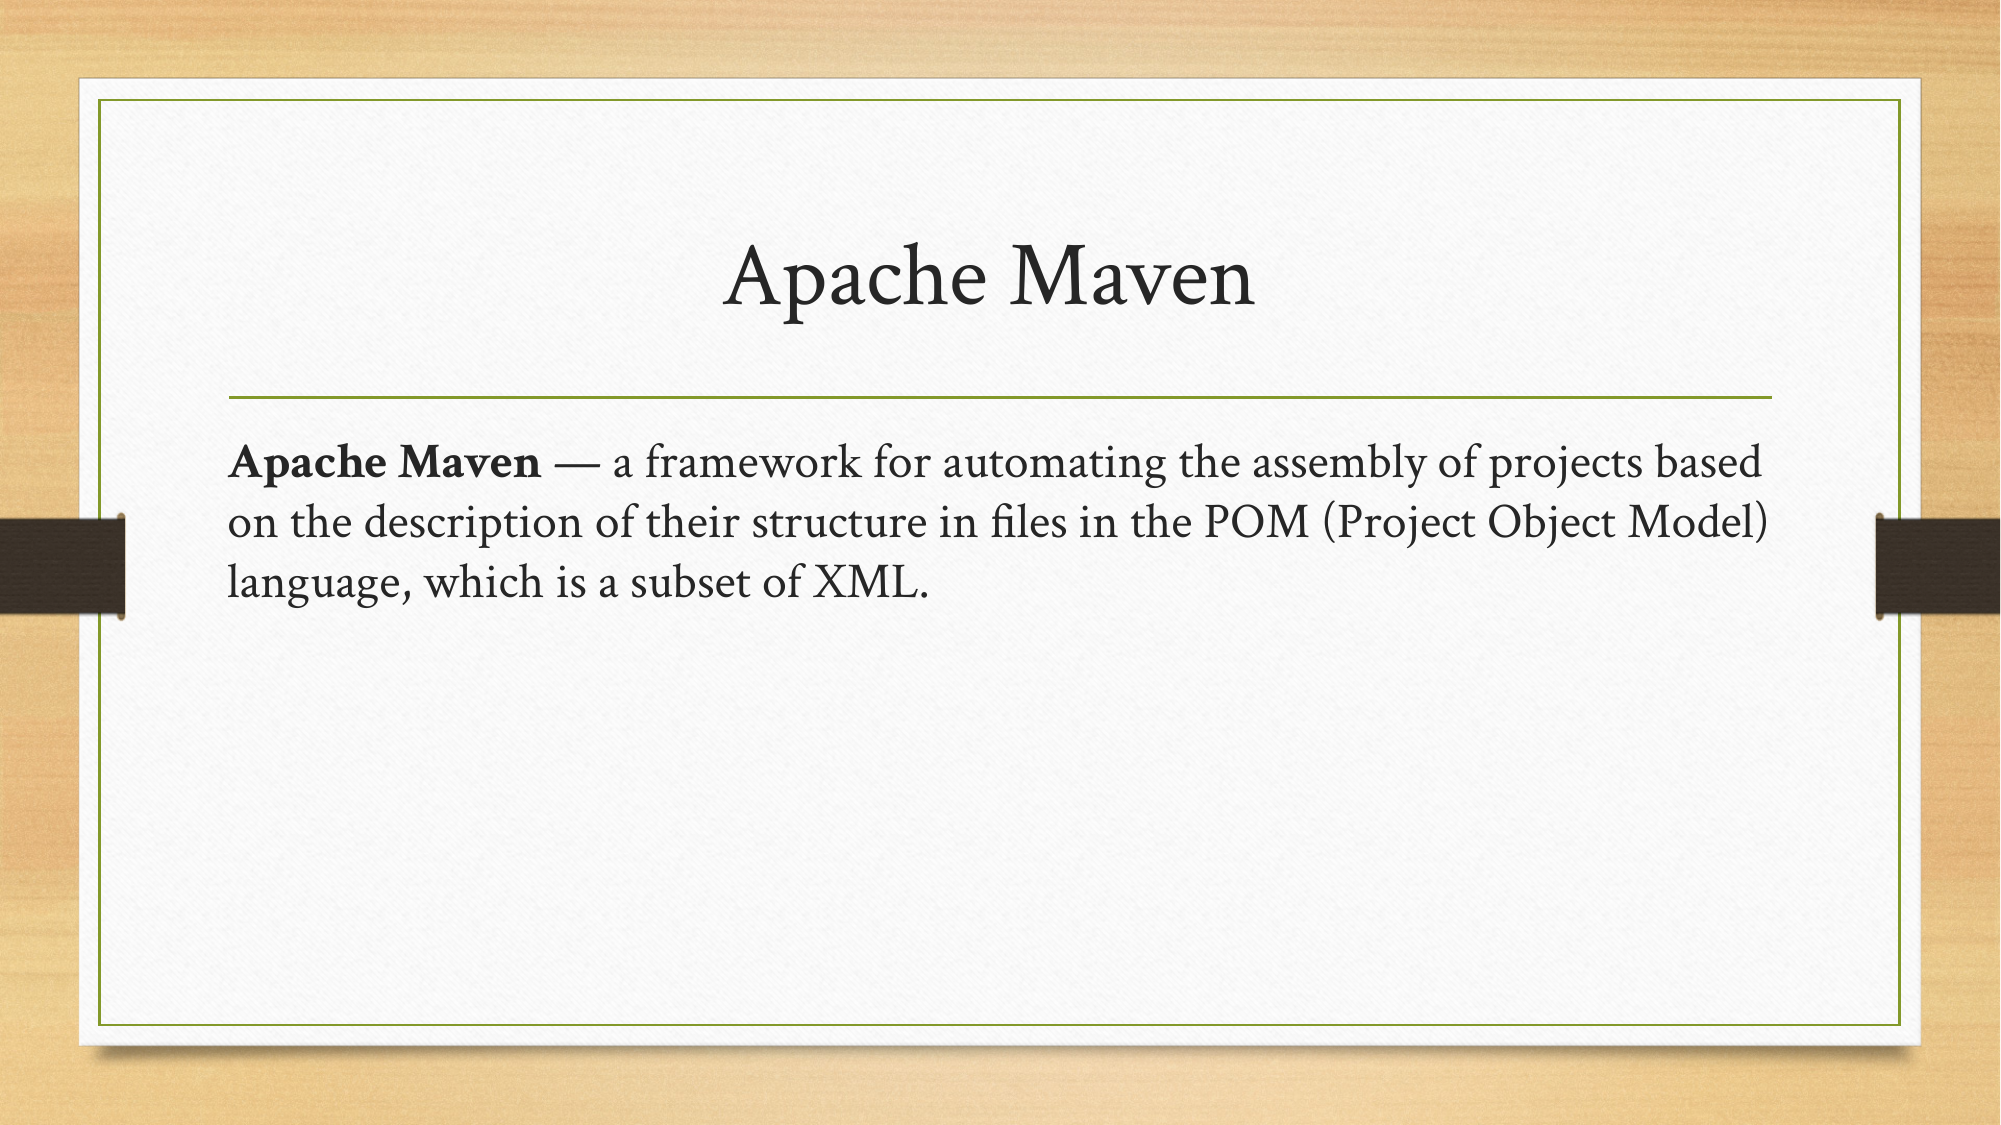

# Apache Maven
Apache Maven — a framework for automating the assembly of projects based on the description of their structure in files in the POM (Project Object Model) language, which is a subset of XML.